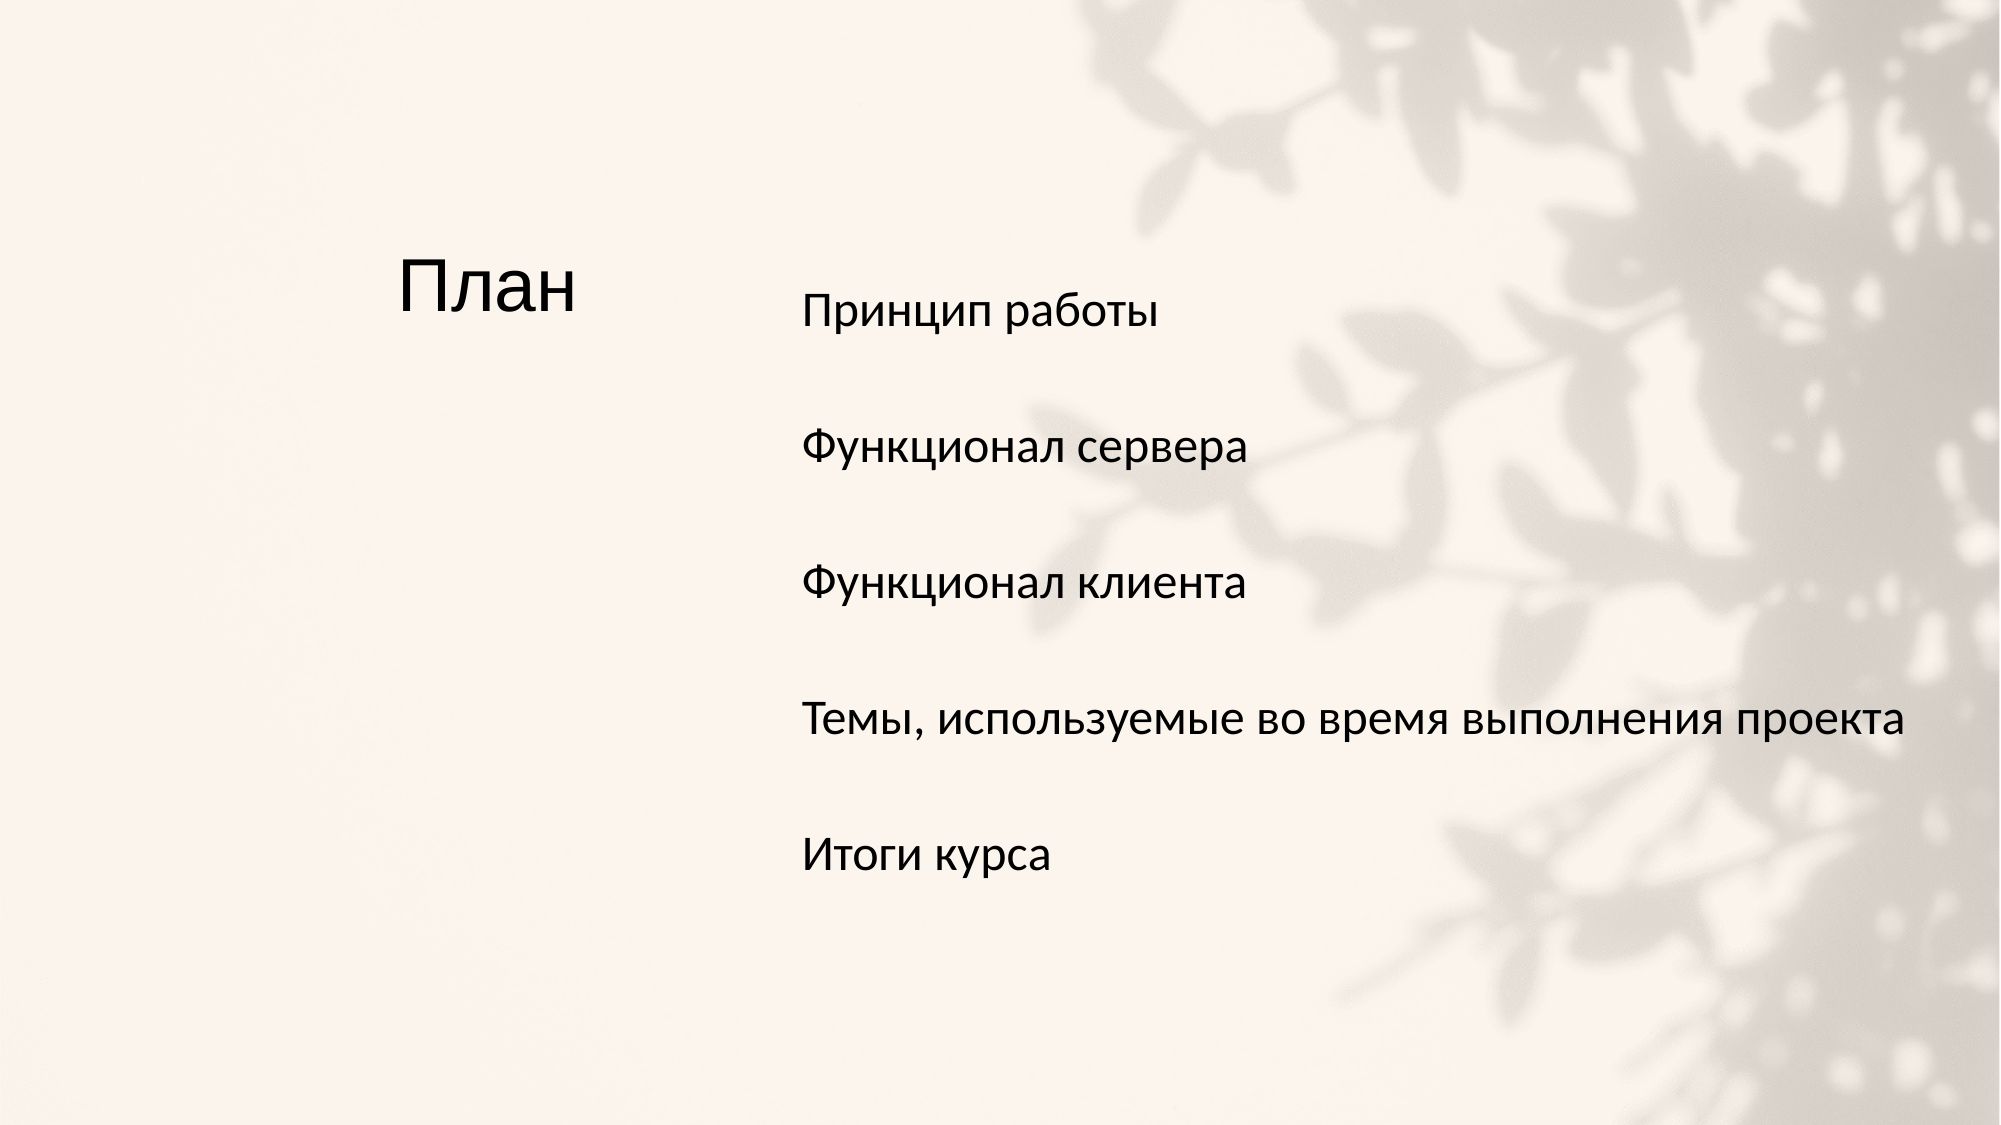

Принцип работы
Функционал сервера
Функционал клиента
Темы, используемые во время выполнения проекта
Итоги курса
# План